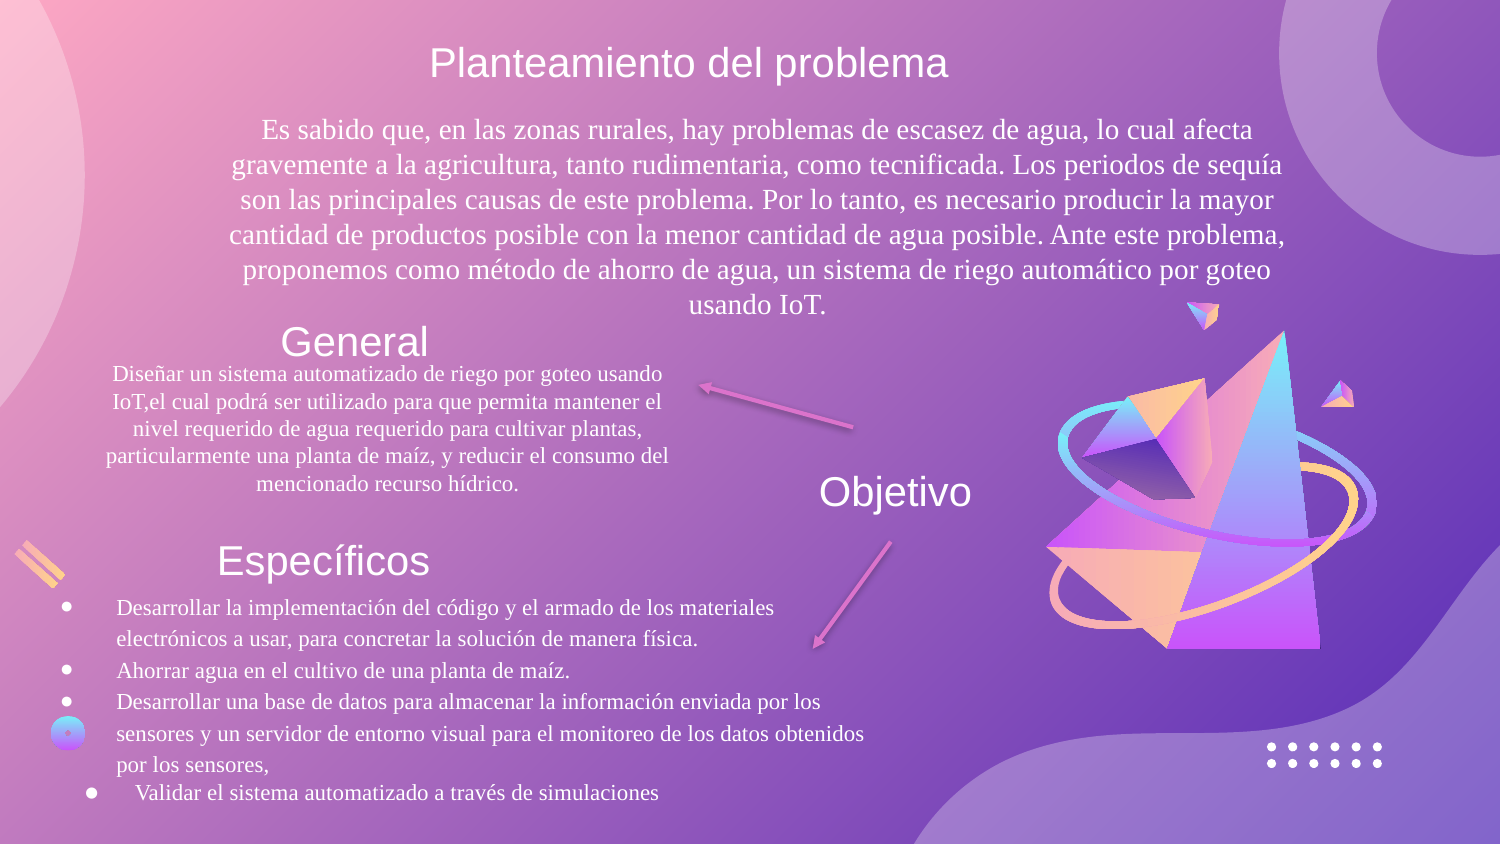

# Planteamiento del problema
Es sabido que, en las zonas rurales, hay problemas de escasez de agua, lo cual afecta gravemente a la agricultura, tanto rudimentaria, como tecnificada. Los periodos de sequía son las principales causas de este problema. Por lo tanto, es necesario producir la mayor cantidad de productos posible con la menor cantidad de agua posible. Ante este problema, proponemos como método de ahorro de agua, un sistema de riego automático por goteo usando IoT.

General

Diseñar un sistema automatizado de riego por goteo usando IoT,el cual podrá ser utilizado para que permita mantener el nivel requerido de agua requerido para cultivar plantas, particularmente una planta de maíz, y reducir el consumo del mencionado recurso hídrico.

Objetivo
Específicos

Desarrollar la implementación del código y el armado de los materiales electrónicos a usar, para concretar la solución de manera física.
Ahorrar agua en el cultivo de una planta de maíz.
Desarrollar una base de datos para almacenar la información enviada por los sensores y un servidor de entorno visual para el monitoreo de los datos obtenidos por los sensores,
Validar el sistema automatizado a través de simulaciones